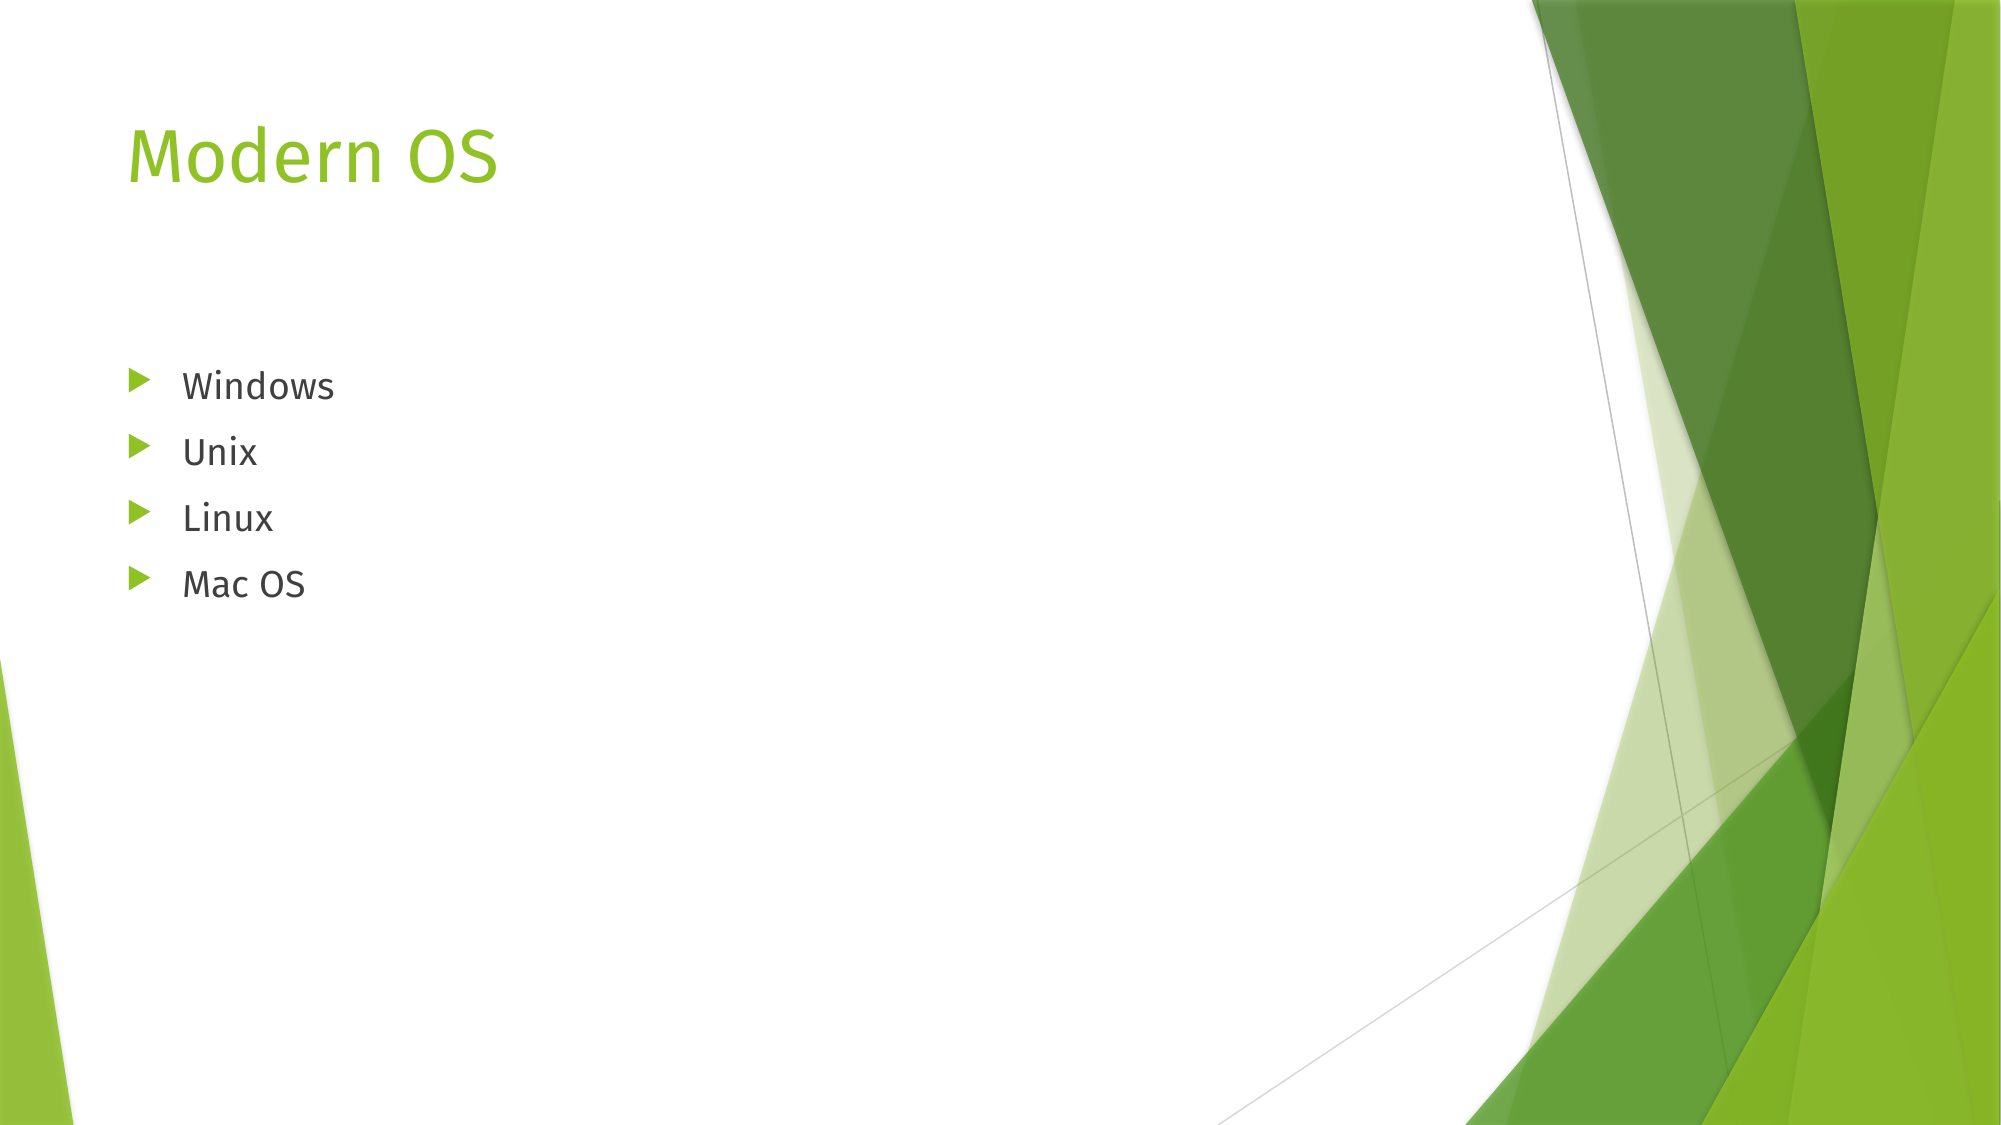

# Modern OS
Windows
Unix
Linux
Mac OS